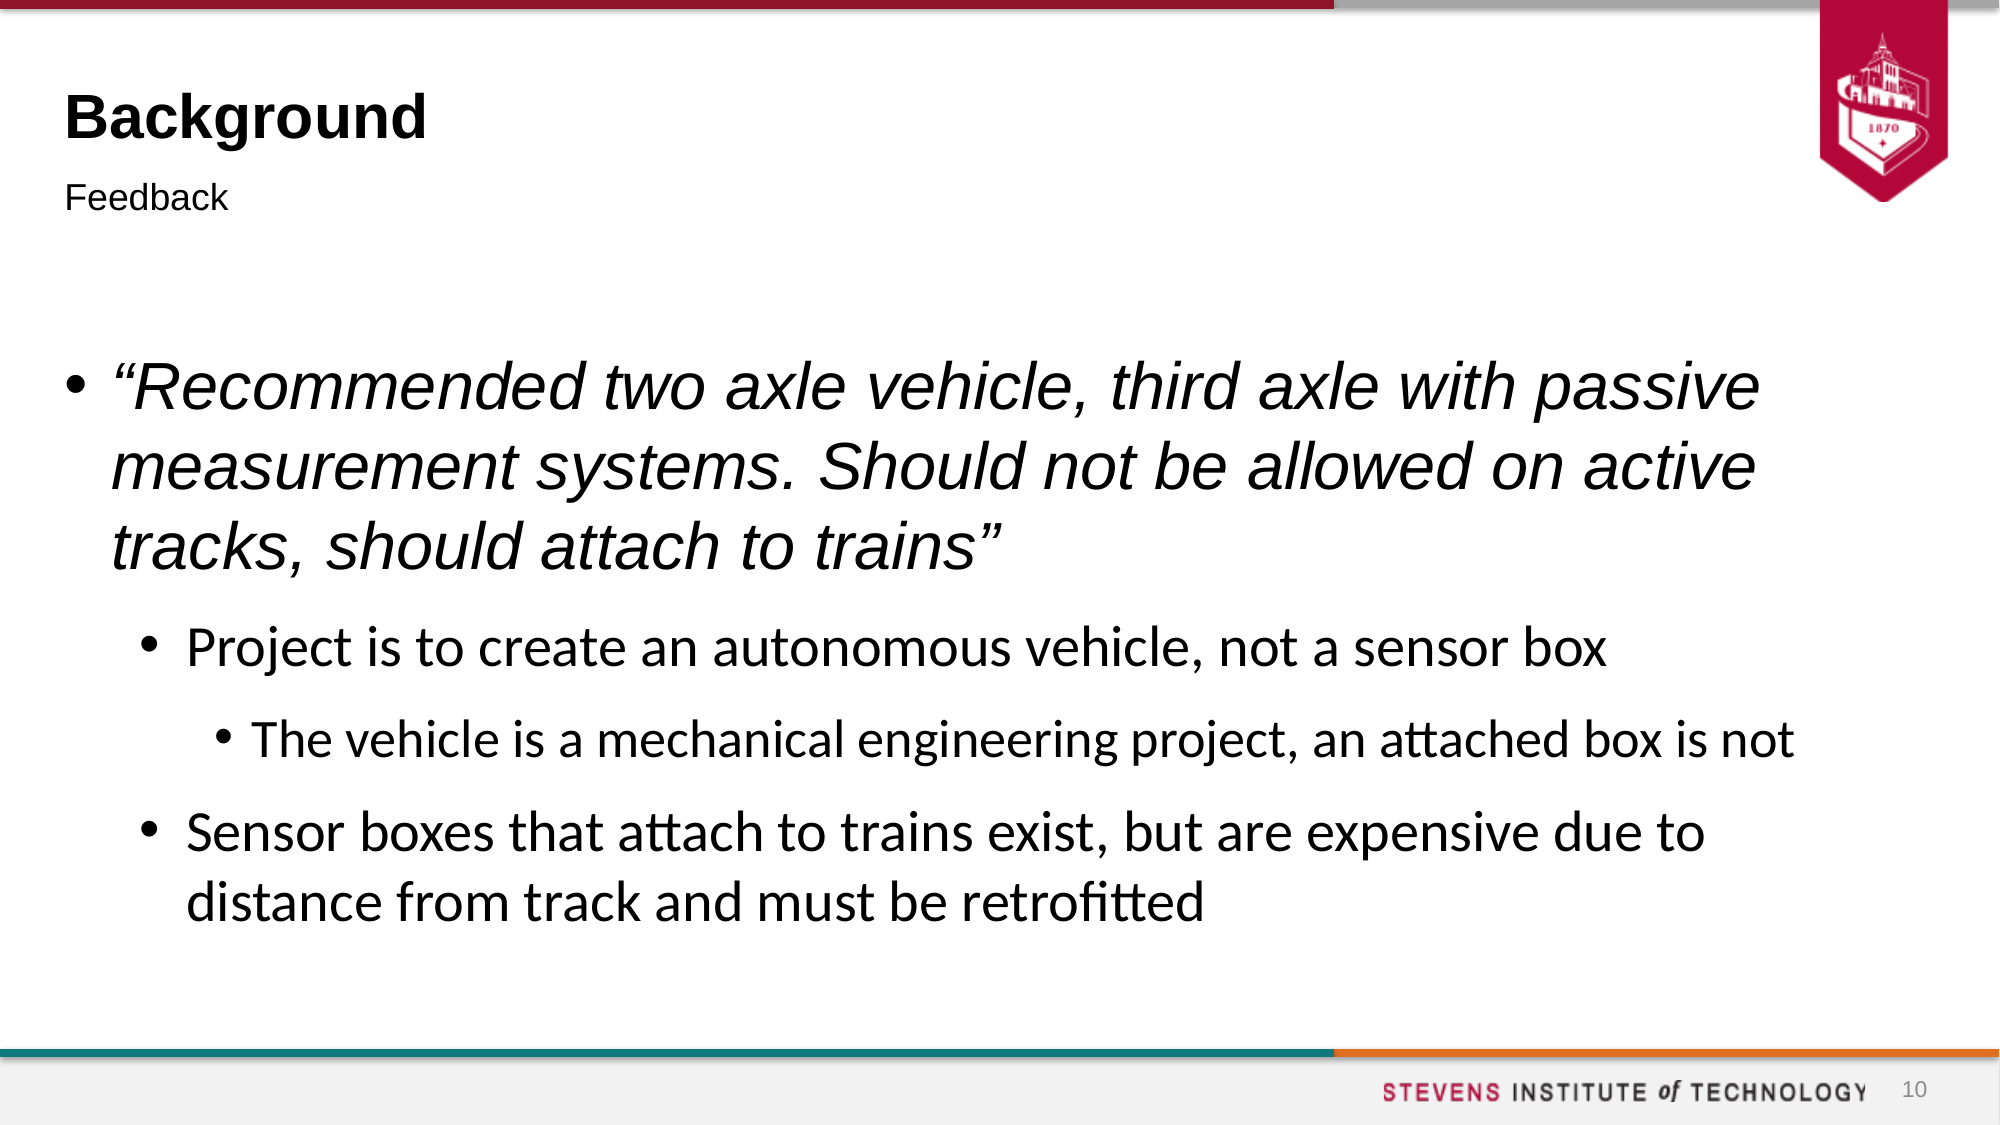

# Background
Feedback
“Recommended two axle vehicle, third axle with passive measurement systems. Should not be allowed on active tracks, should attach to trains”
Project is to create an autonomous vehicle, not a sensor box
The vehicle is a mechanical engineering project, an attached box is not
Sensor boxes that attach to trains exist, but are expensive due to distance from track and must be retrofitted
10